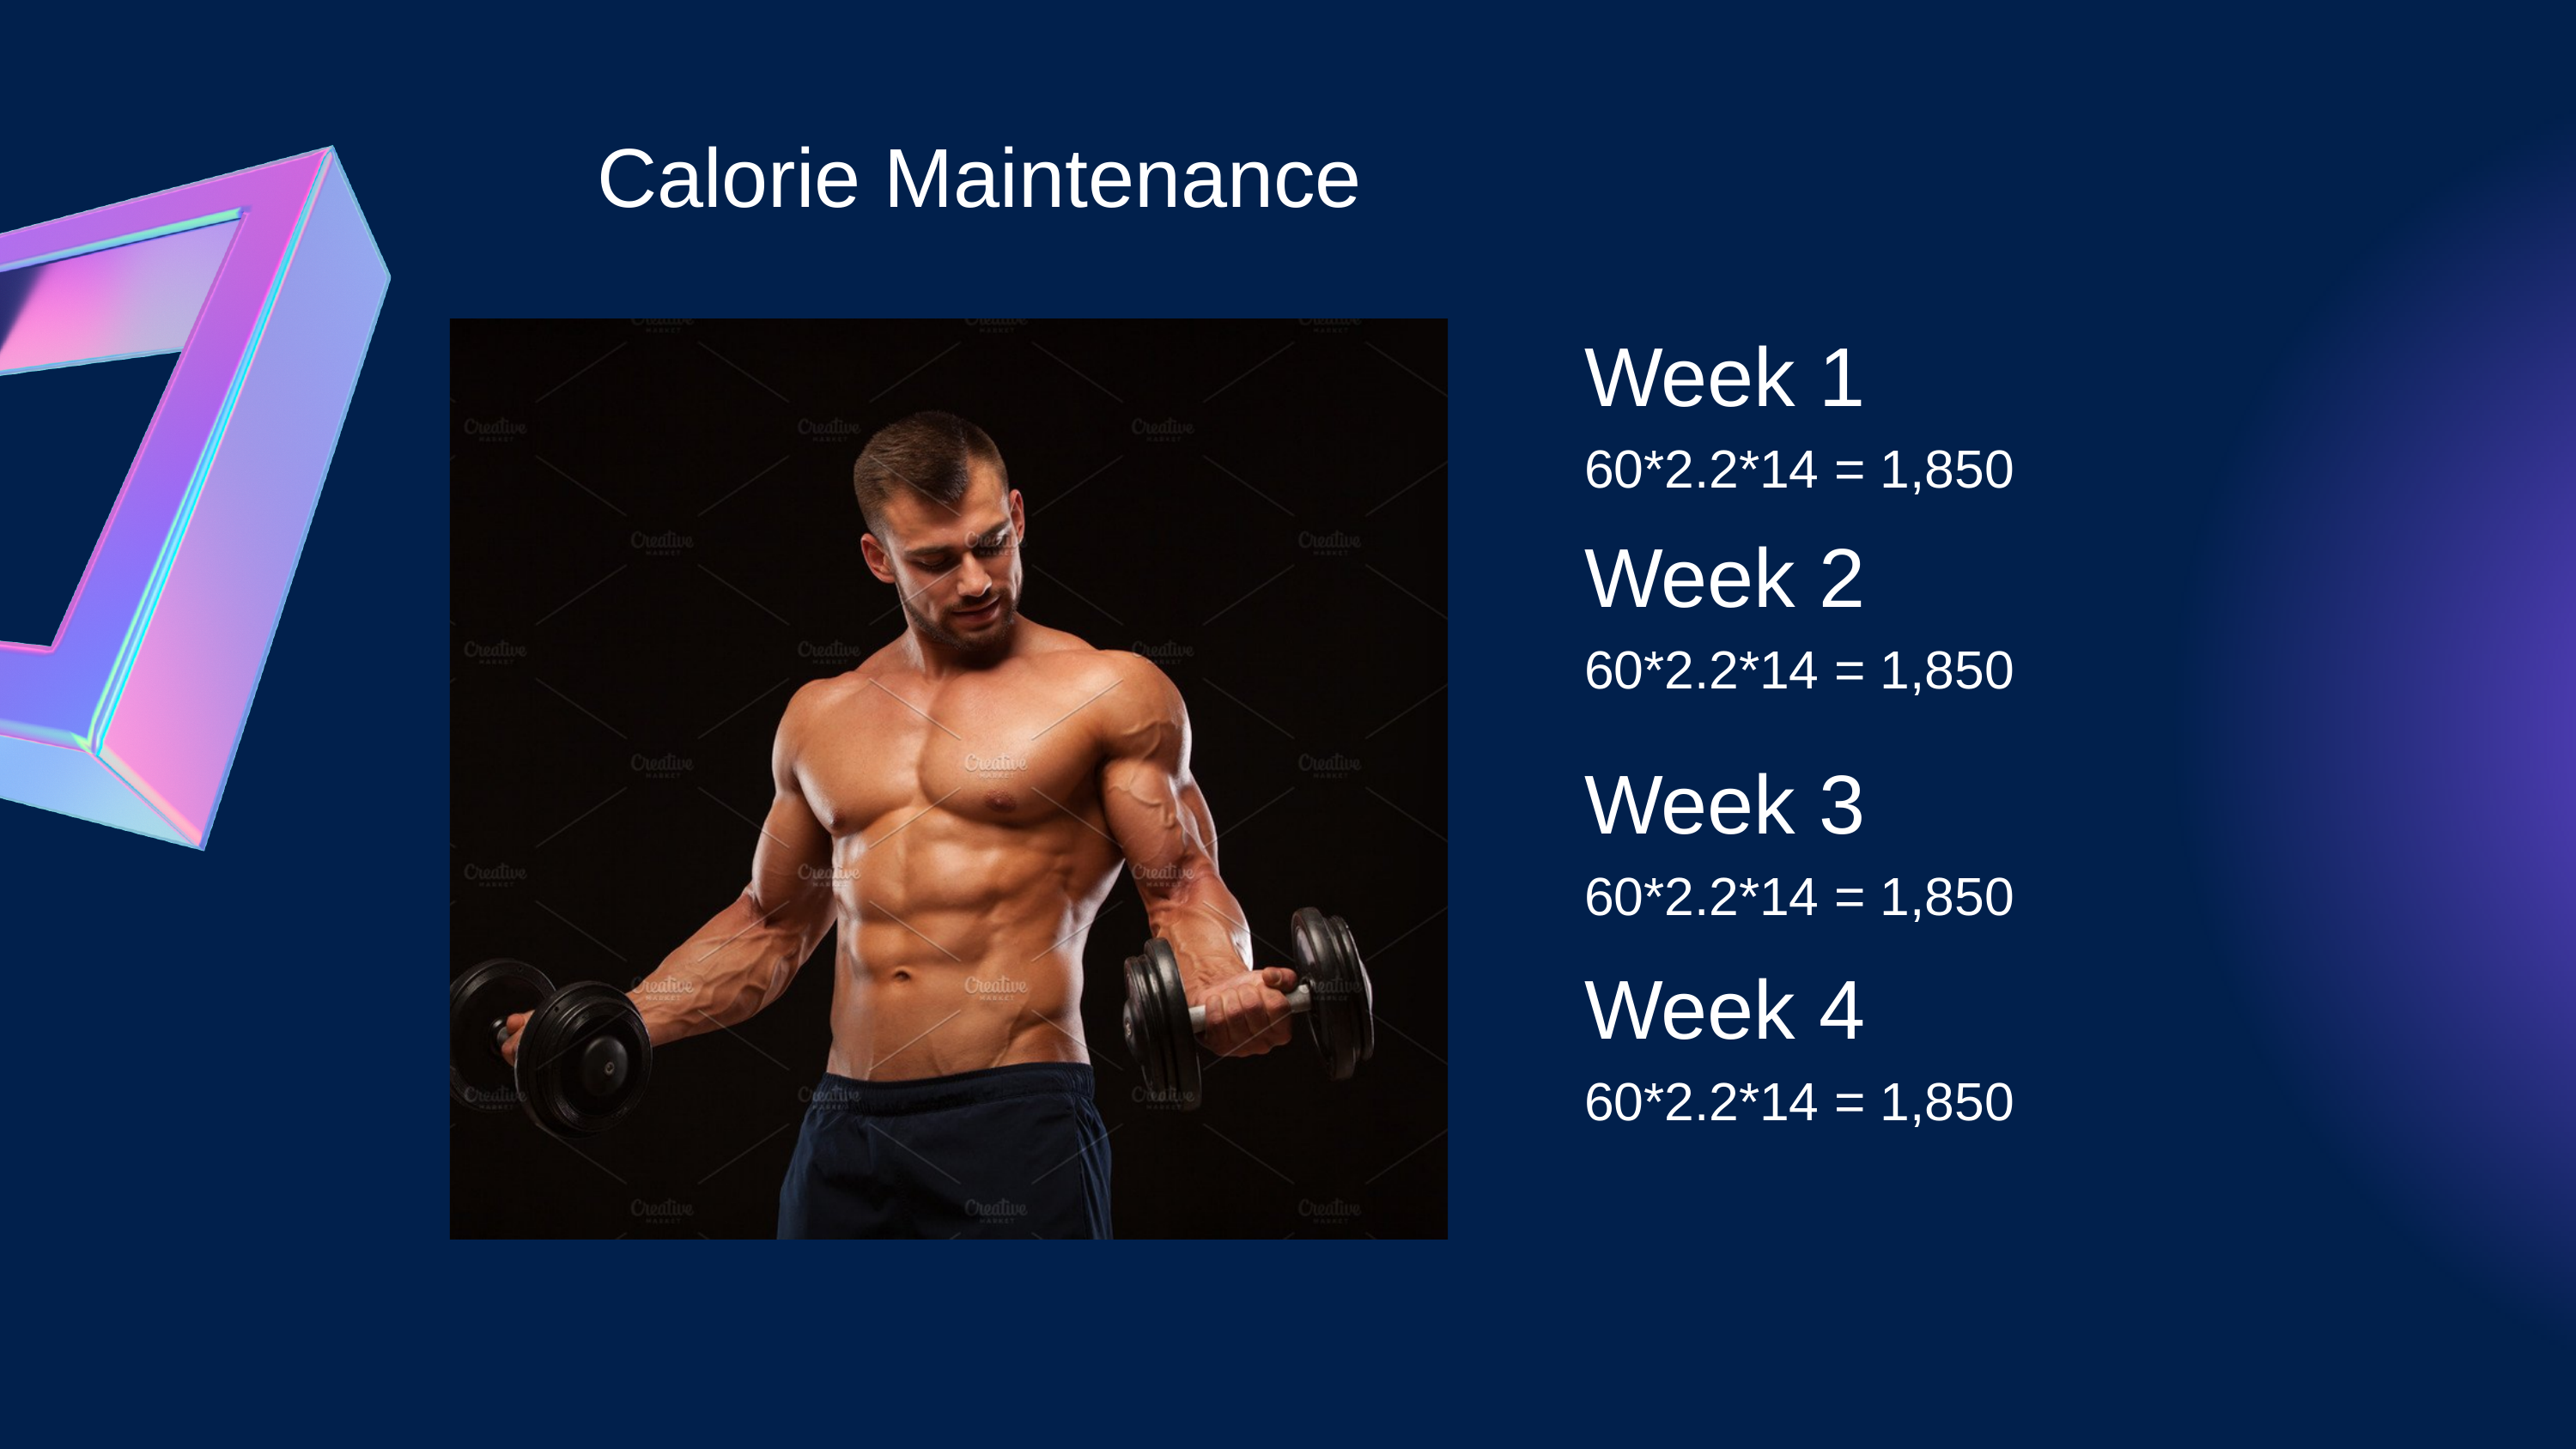

Calorie Maintenance

Week 1
60*2.2*14 = 1,850

Week 2
60*2.2*14 = 1,850
Week 3
60*2.2*14 = 1,850
Week 4
60*2.2*14 = 1,850